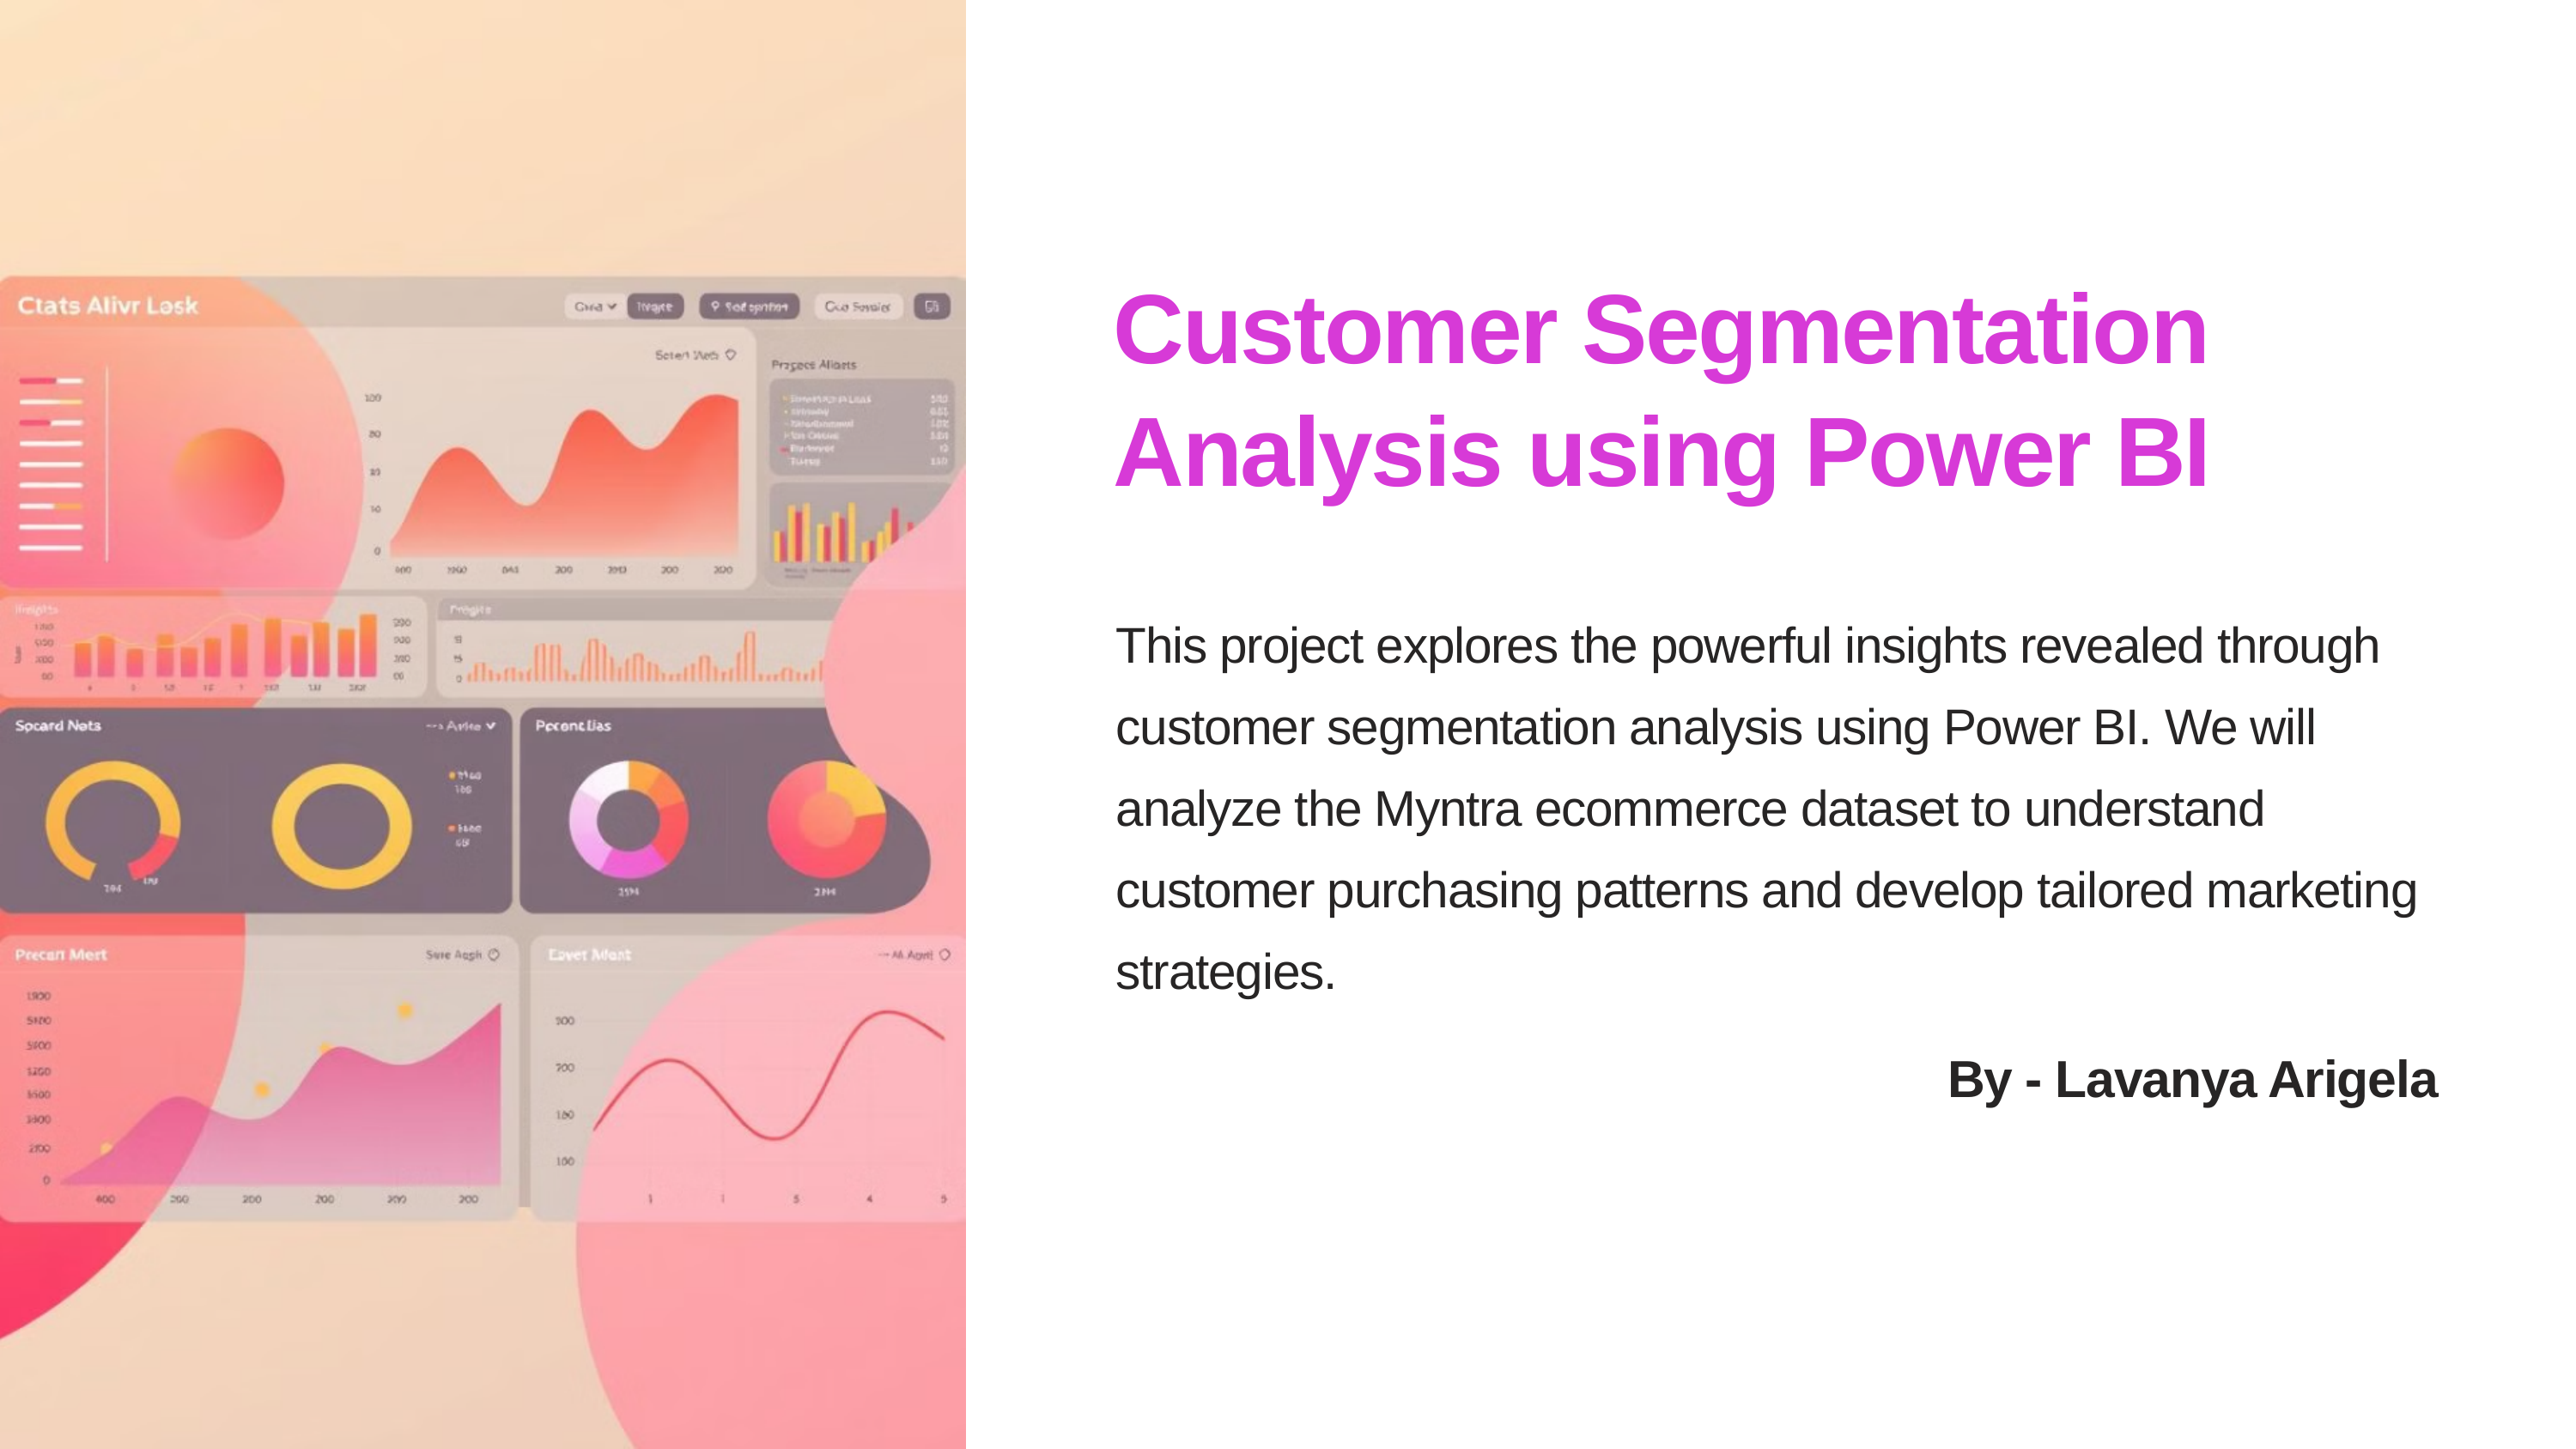

Customer Segmentation Analysis using Power BI
This project explores the powerful insights revealed through customer segmentation analysis using Power BI. We will analyze the Myntra ecommerce dataset to understand customer purchasing patterns and develop tailored marketing strategies.
By - Lavanya Arigela